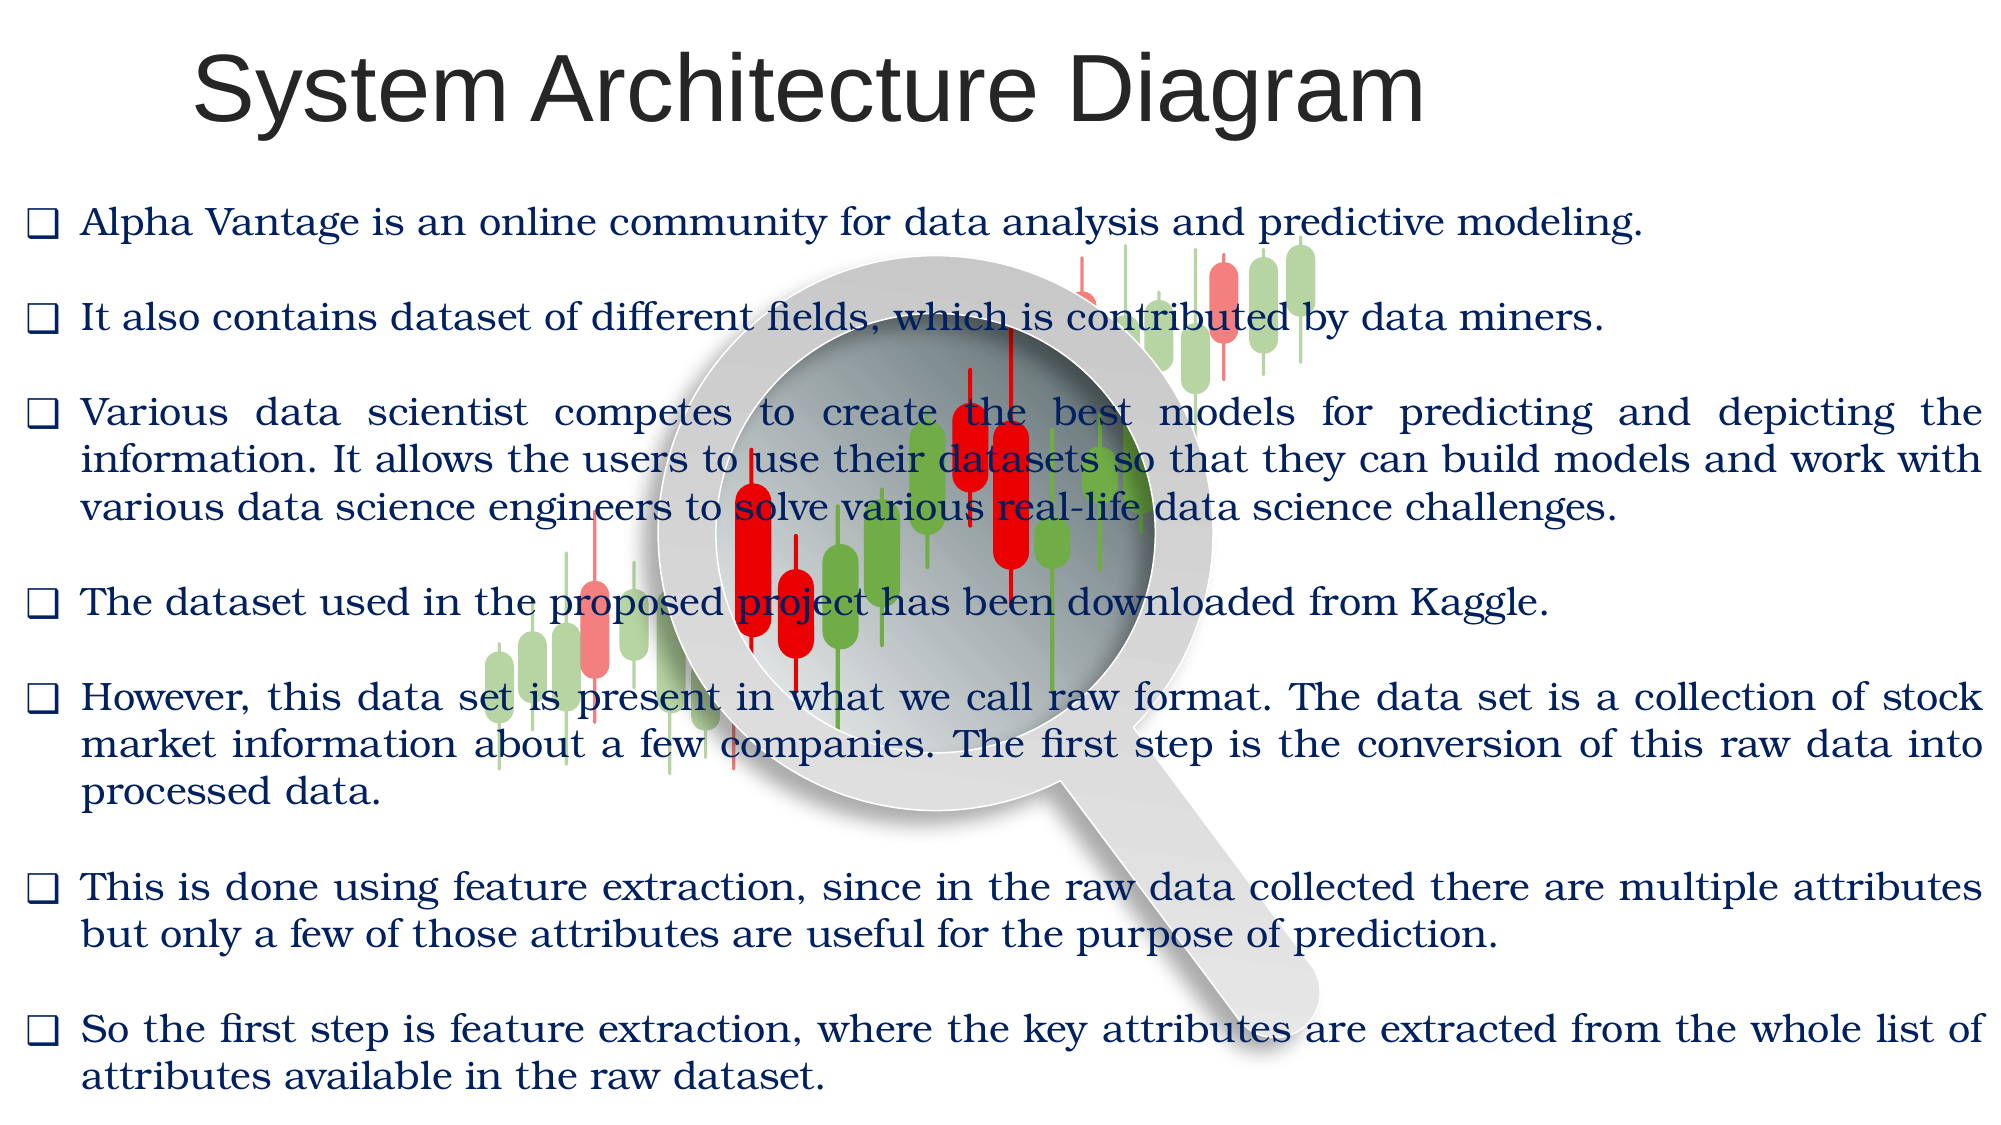

System Architecture Diagram

Alpha Vantage is an online community for data analysis and predictive modeling.

It also contains dataset of different fields, which is contributed by data miners.

Various data scientist competes to create the best models for predicting and depicting the information. It allows the users to use their datasets so that they can build models and work with various data science engineers to solve various real-life data science challenges.

The dataset used in the proposed project has been downloaded from Kaggle.

However, this data set is present in what we call raw format. The data set is a collection of stock market information about a few companies. The first step is the conversion of this raw data into processed data.

This is done using feature extraction, since in the raw data collected there are multiple attributes but only a few of those attributes are useful for the purpose of prediction.

So the first step is feature extraction, where the key attributes are extracted from the whole list of attributes available in the raw dataset.